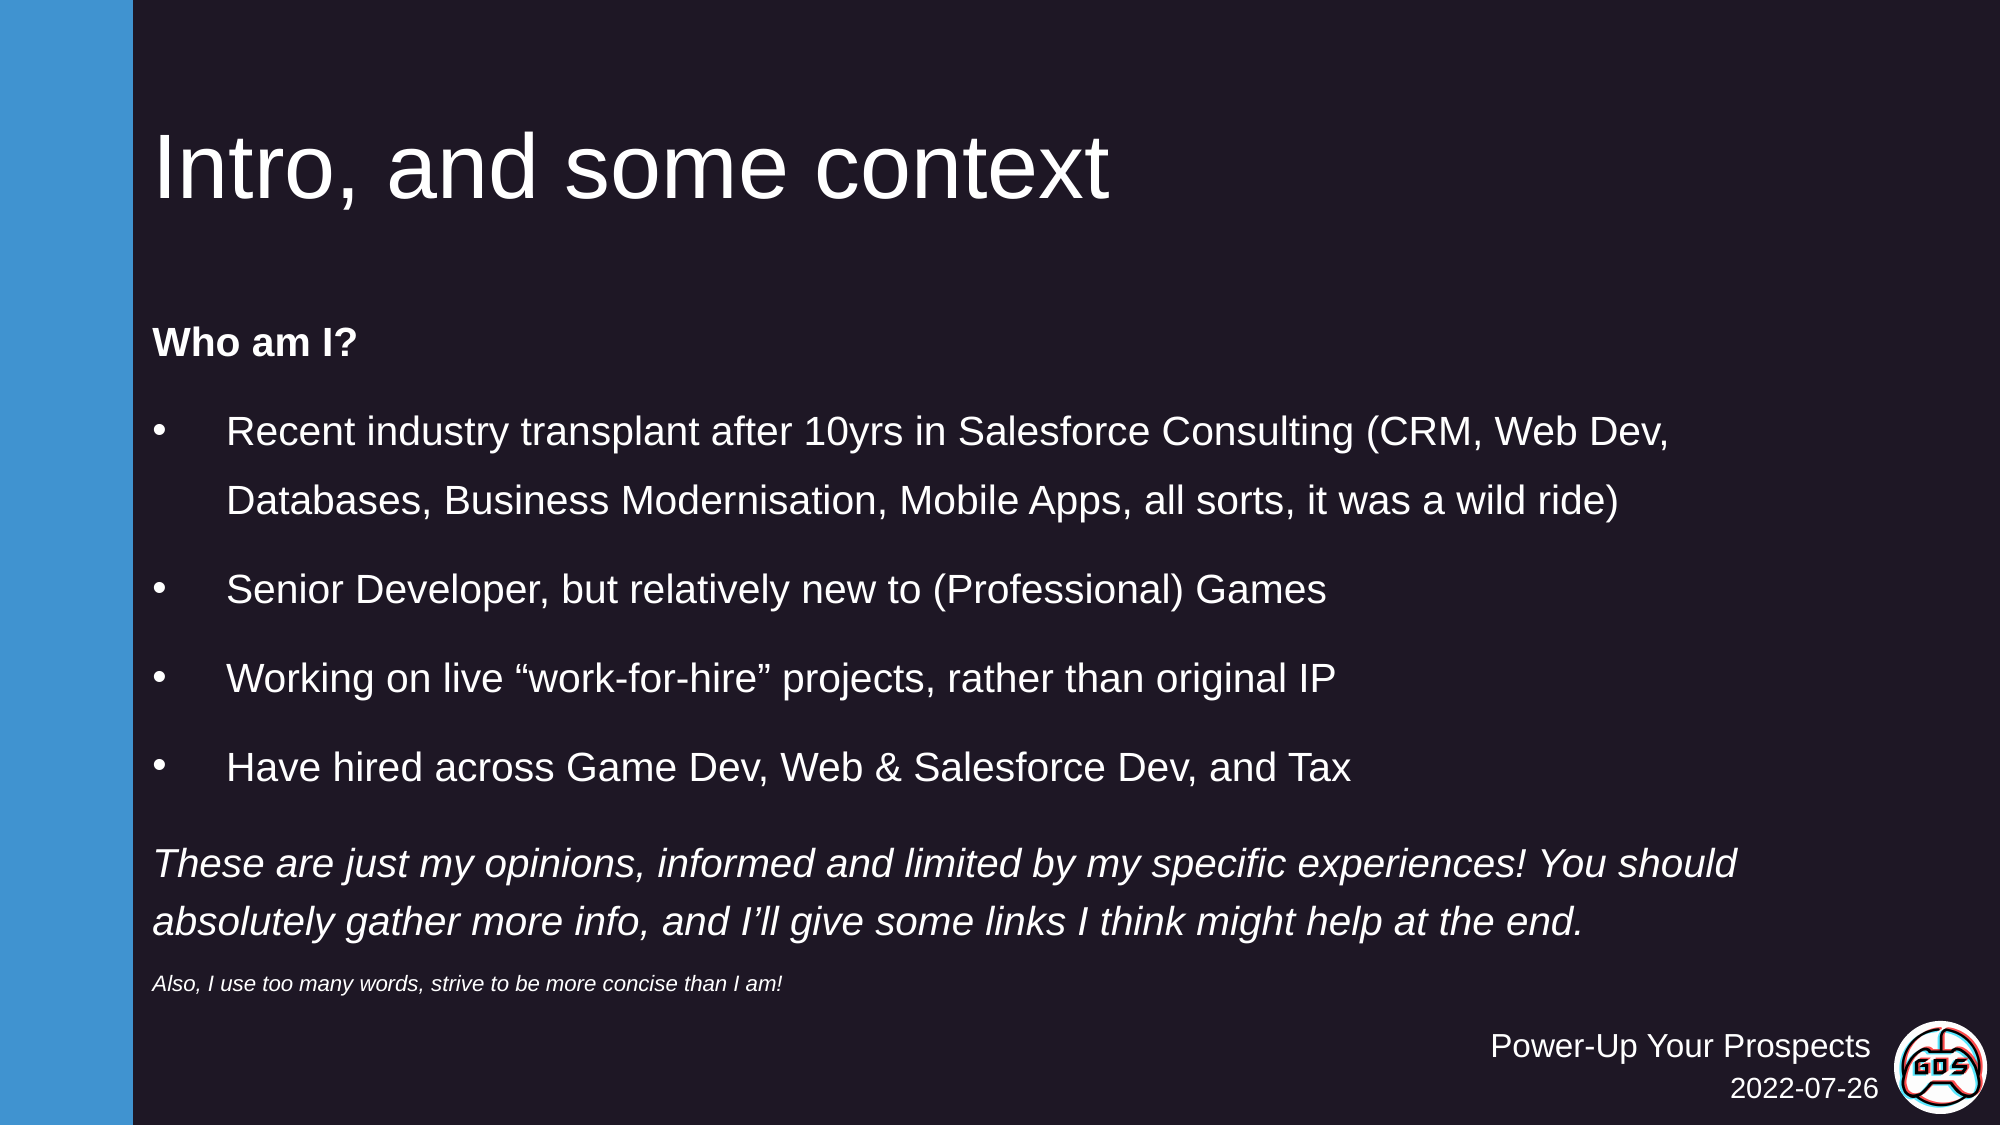

# Intro, and some context
Who am I?
Recent industry transplant after 10yrs in Salesforce Consulting (CRM, Web Dev, Databases, Business Modernisation, Mobile Apps, all sorts, it was a wild ride)
Senior Developer, but relatively new to (Professional) Games
Working on live “work-for-hire” projects, rather than original IP
Have hired across Game Dev, Web & Salesforce Dev, and Tax
These are just my opinions, informed and limited by my specific experiences! You should absolutely gather more info, and I’ll give some links I think might help at the end.
Also, I use too many words, strive to be more concise than I am!